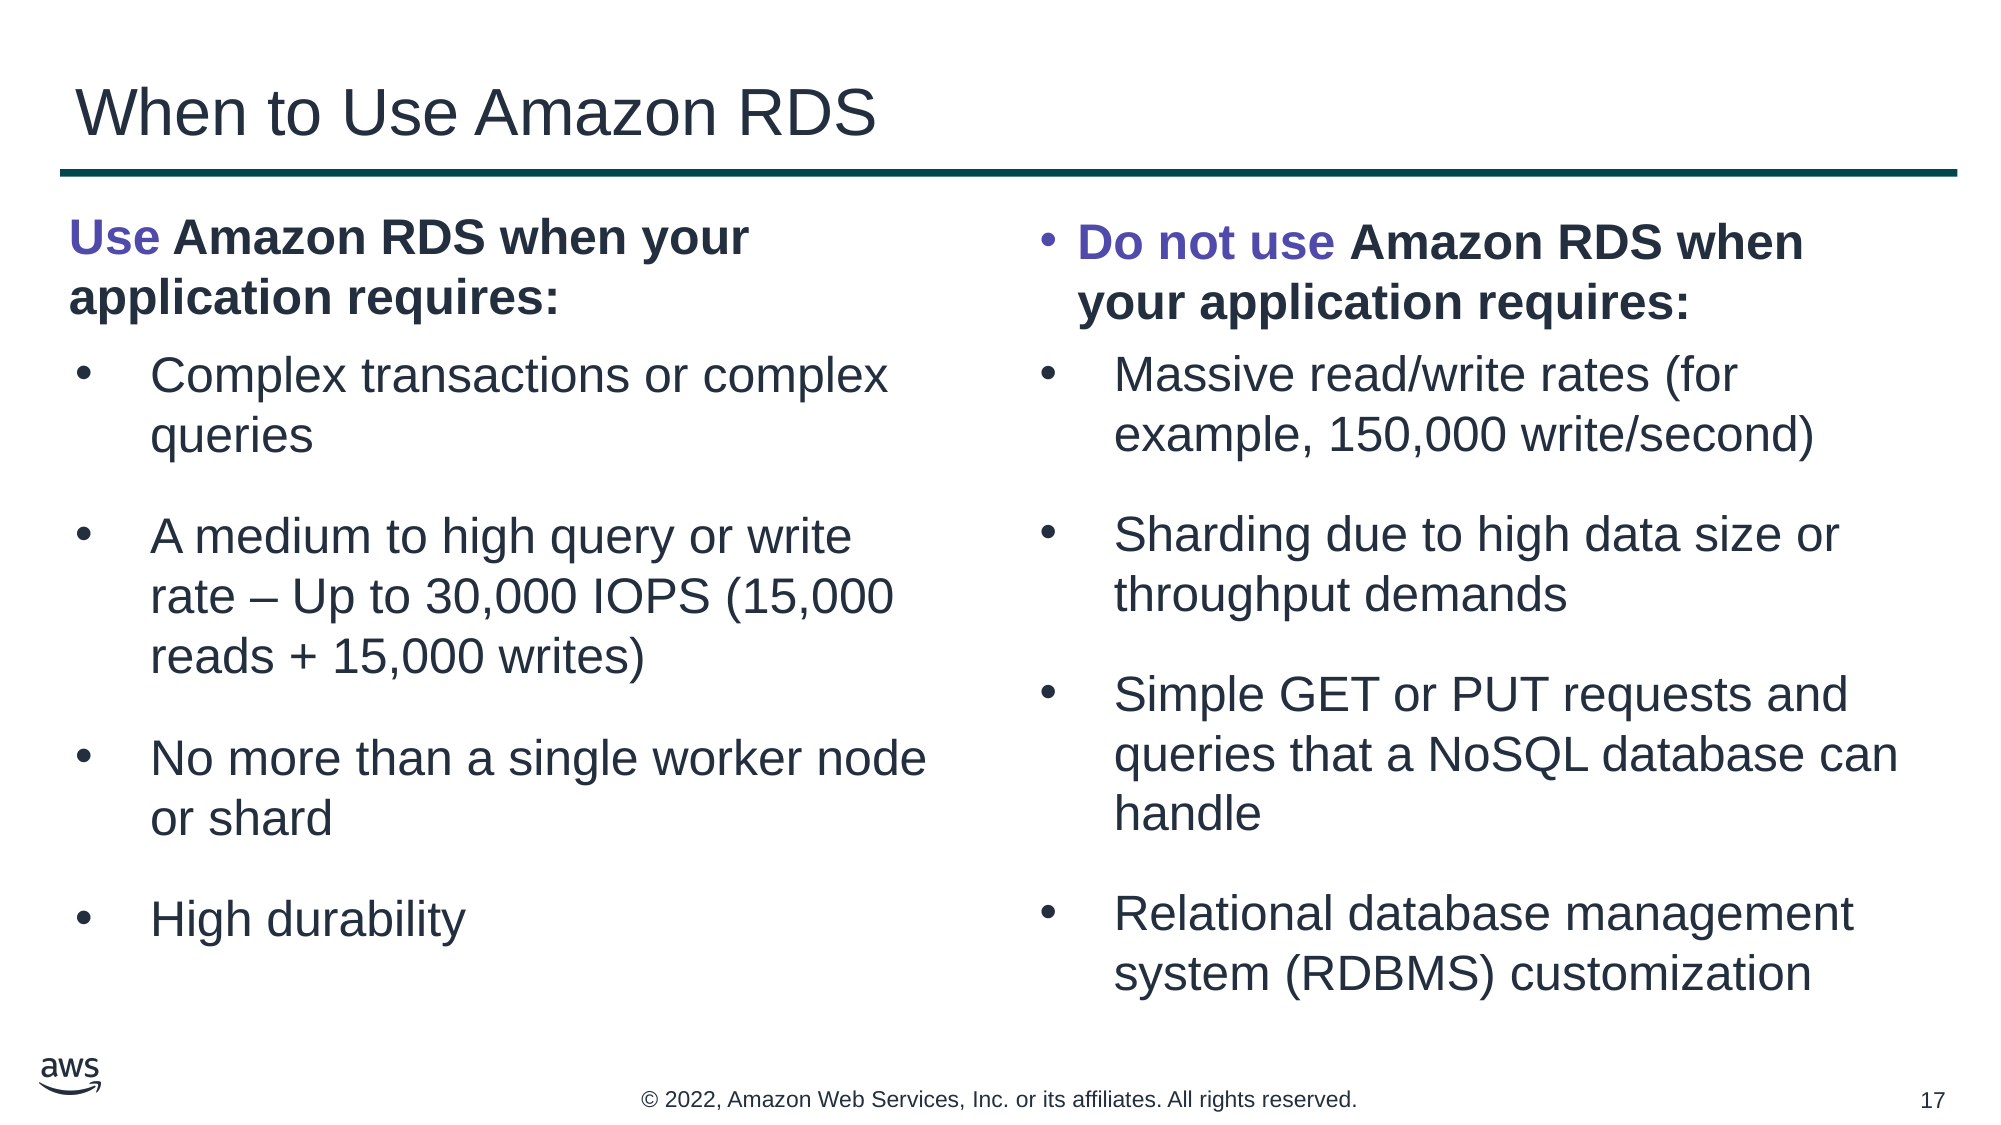

# When to Use Amazon RDS
Use Amazon RDS when your application requires:

Do not use Amazon RDS when your application requires:
Complex transactions or complex queries
A medium to high query or write rate – Up to 30,000 IOPS (15,000 reads + 15,000 writes)
No more than a single worker node or shard
High durability
Massive read/write rates (for example, 150,000 write/second)
Sharding due to high data size or throughput demands
Simple GET or PUT requests and queries that a NoSQL database can handle
Relational database management system (RDBMS) customization
17